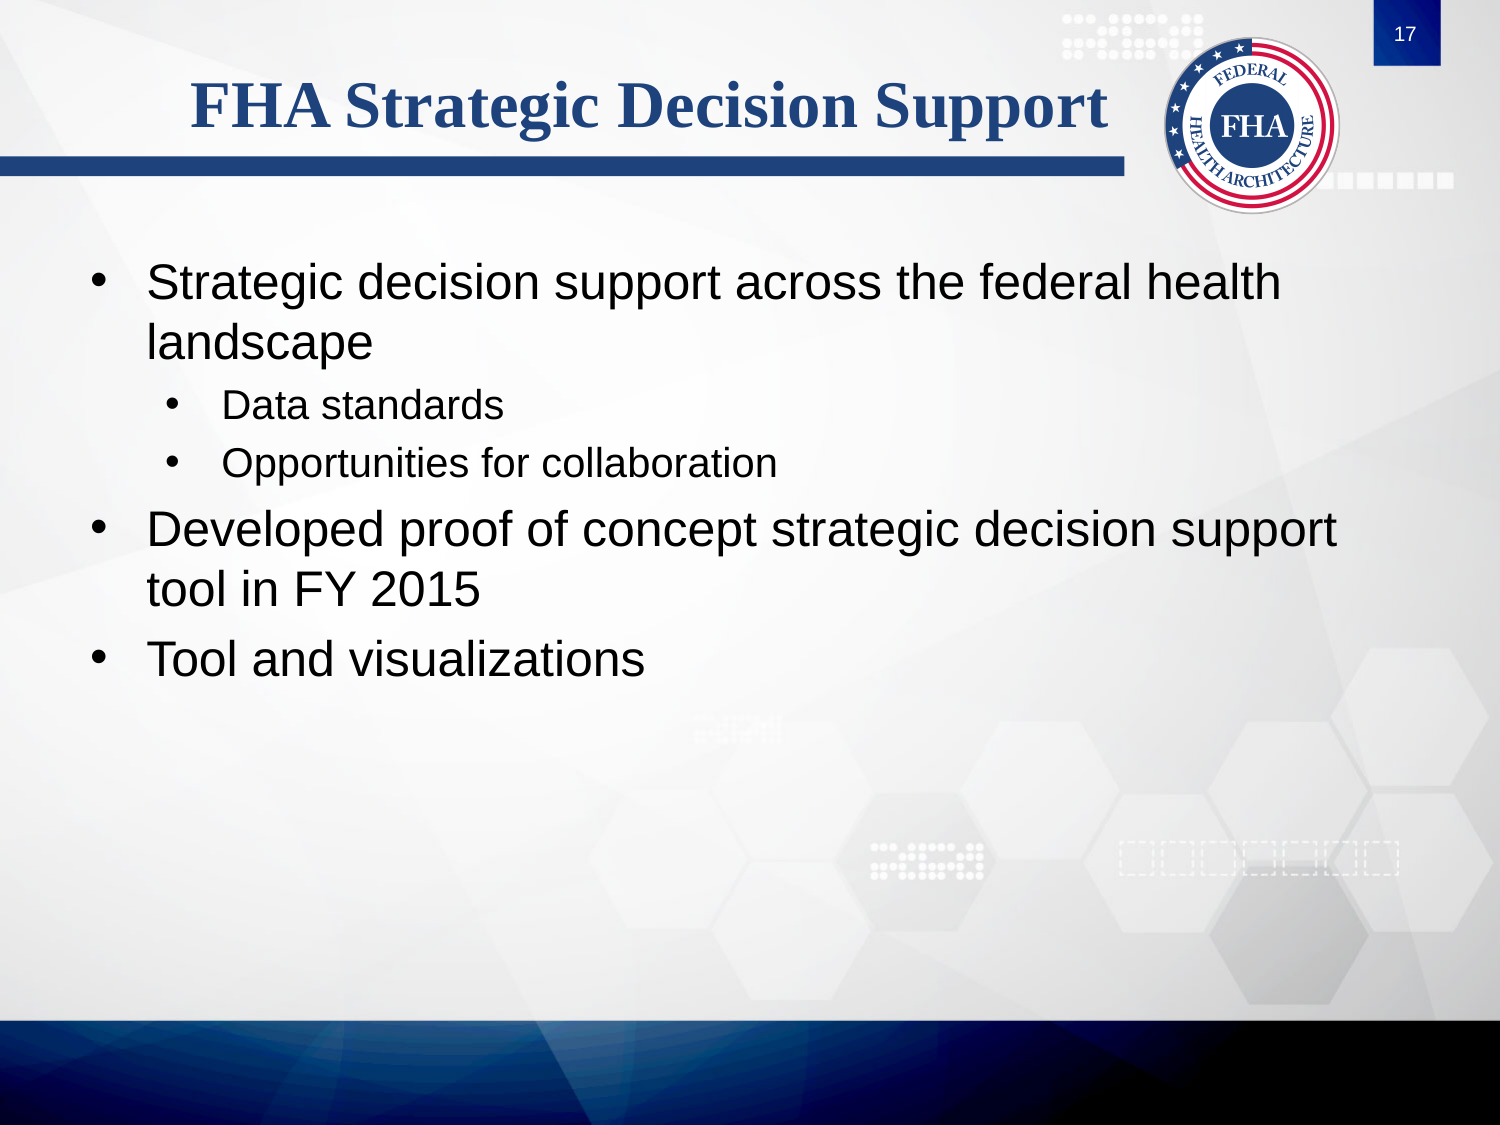

17
# FHA Strategic Decision Support
Strategic decision support across the federal health landscape
Data standards
Opportunities for collaboration
Developed proof of concept strategic decision support tool in FY 2015
Tool and visualizations